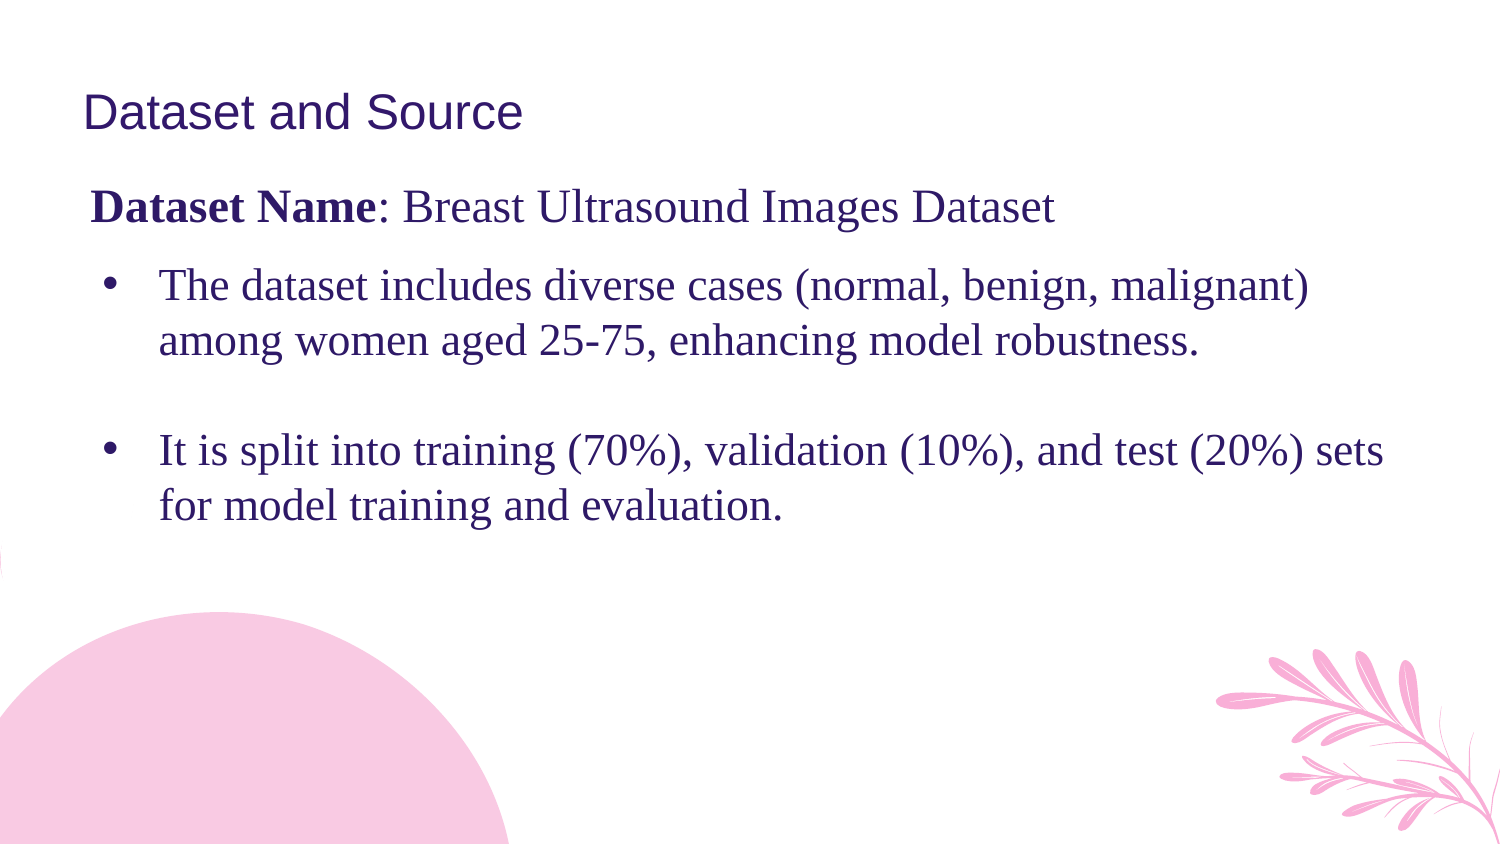

Dataset and Source
 Dataset Name: Breast Ultrasound Images Dataset
The dataset includes diverse cases (normal, benign, malignant) among women aged 25-75, enhancing model robustness.

It is split into training (70%), validation (10%), and test (20%) sets for model training and evaluation.